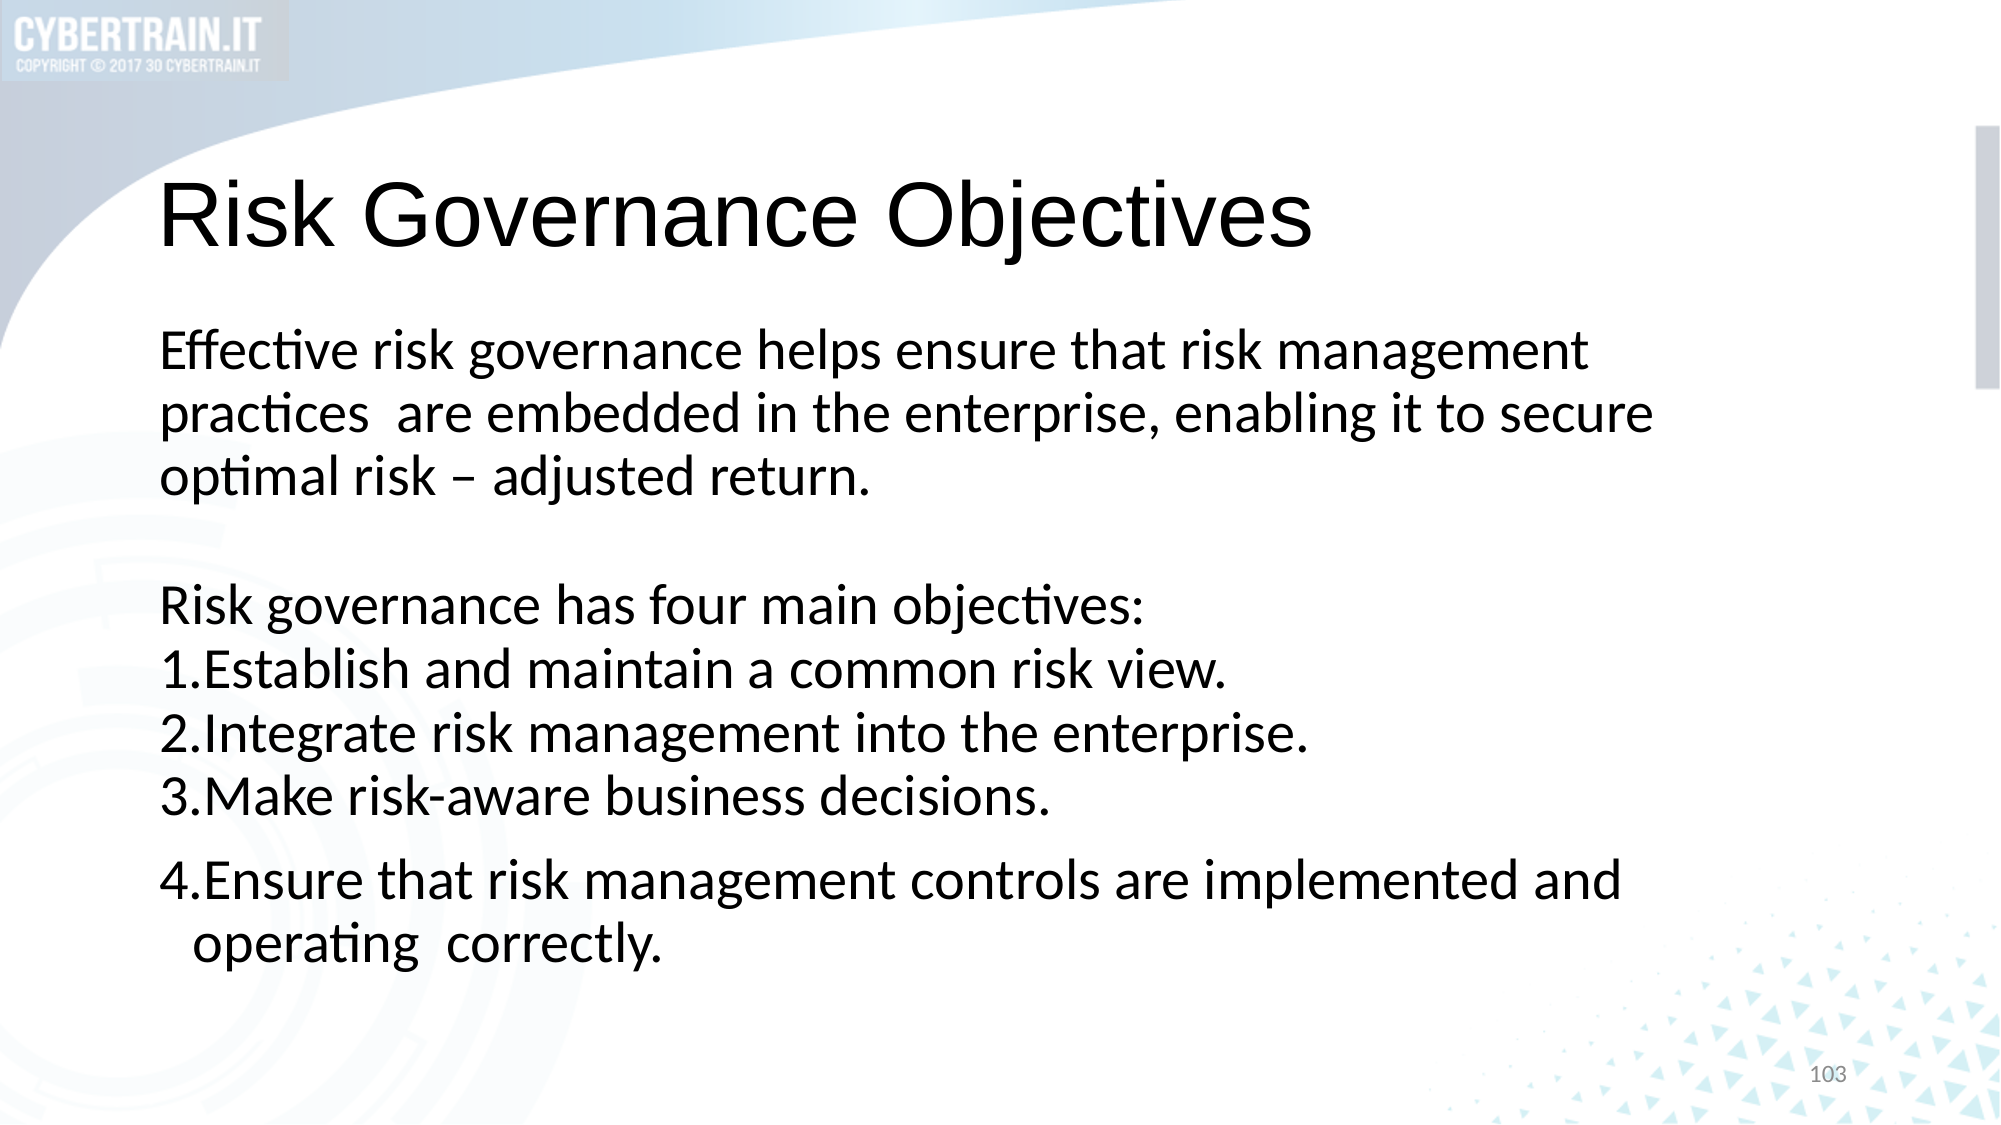

# Risk Governance Objectives
Effective risk governance helps ensure that risk management practices  are embedded in the enterprise, enabling it to secure optimal risk – adjusted return.

Risk governance has four main objectives:
Establish and maintain a common risk view.
Integrate risk management into the enterprise.
Make risk-aware business decisions.
Ensure that risk management controls are implemented and operating  correctly.

103